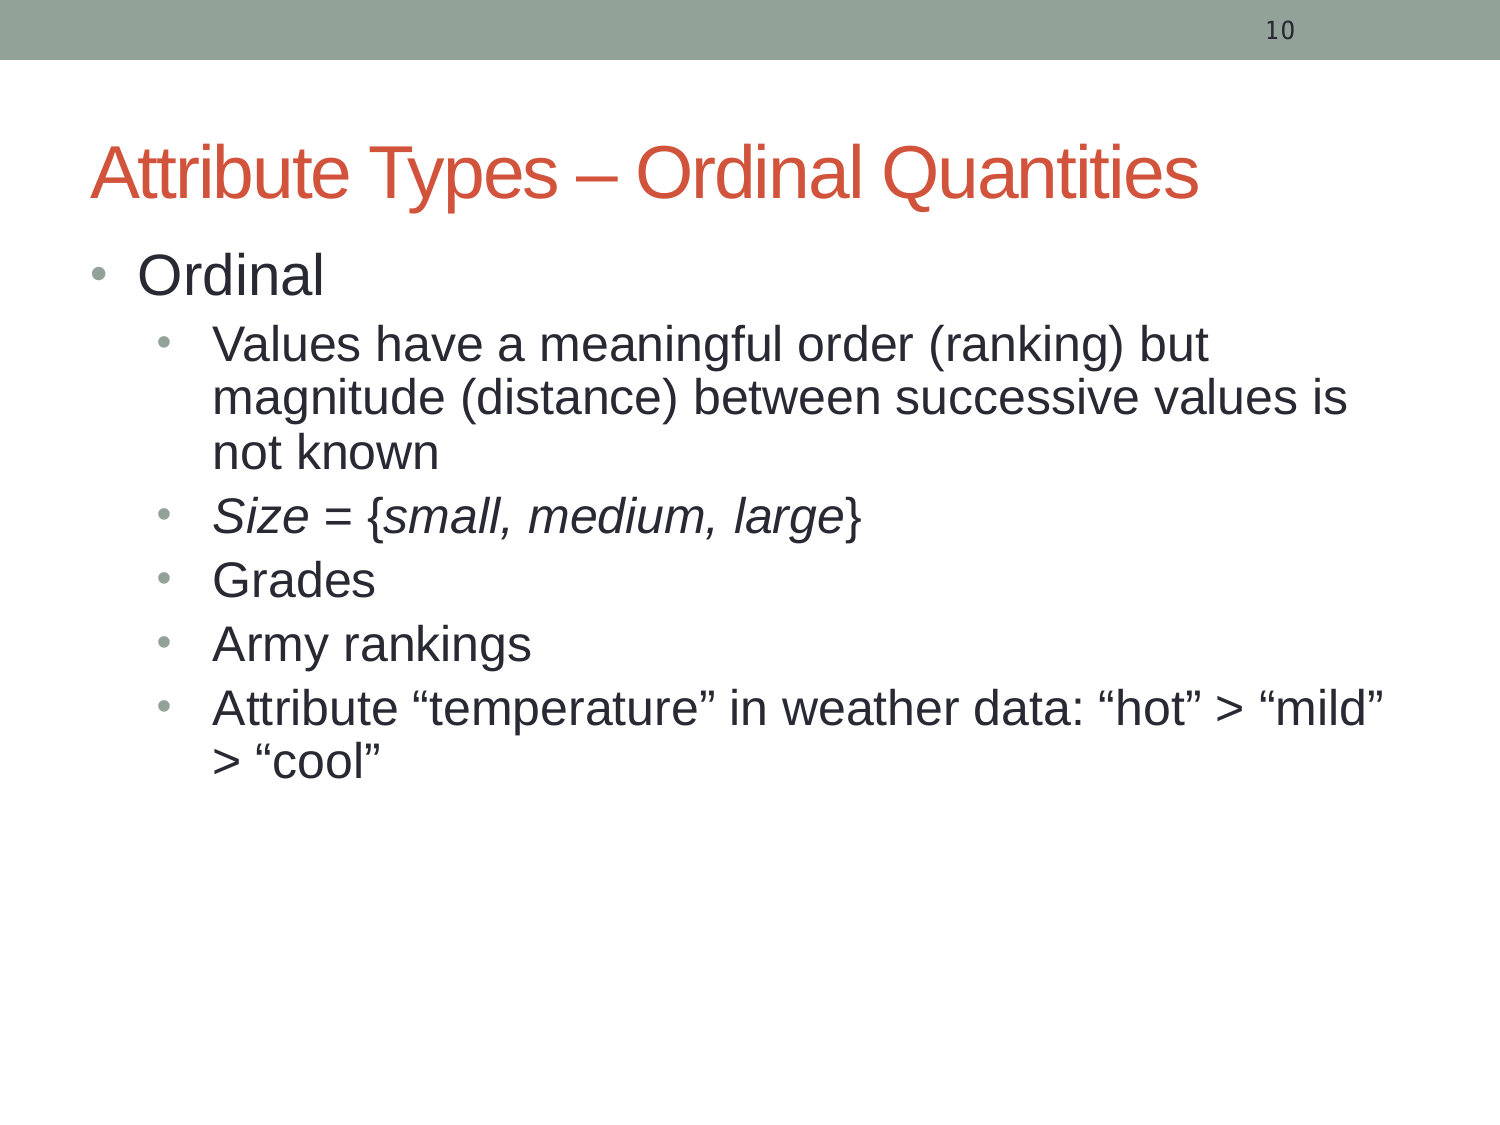

10
# Attribute Types – Ordinal Quantities
Ordinal
Values have a meaningful order (ranking) but magnitude (distance) between successive values is not known
Size = {small, medium, large}
Grades
Army rankings
Attribute “temperature” in weather data: “hot” > “mild” > “cool”